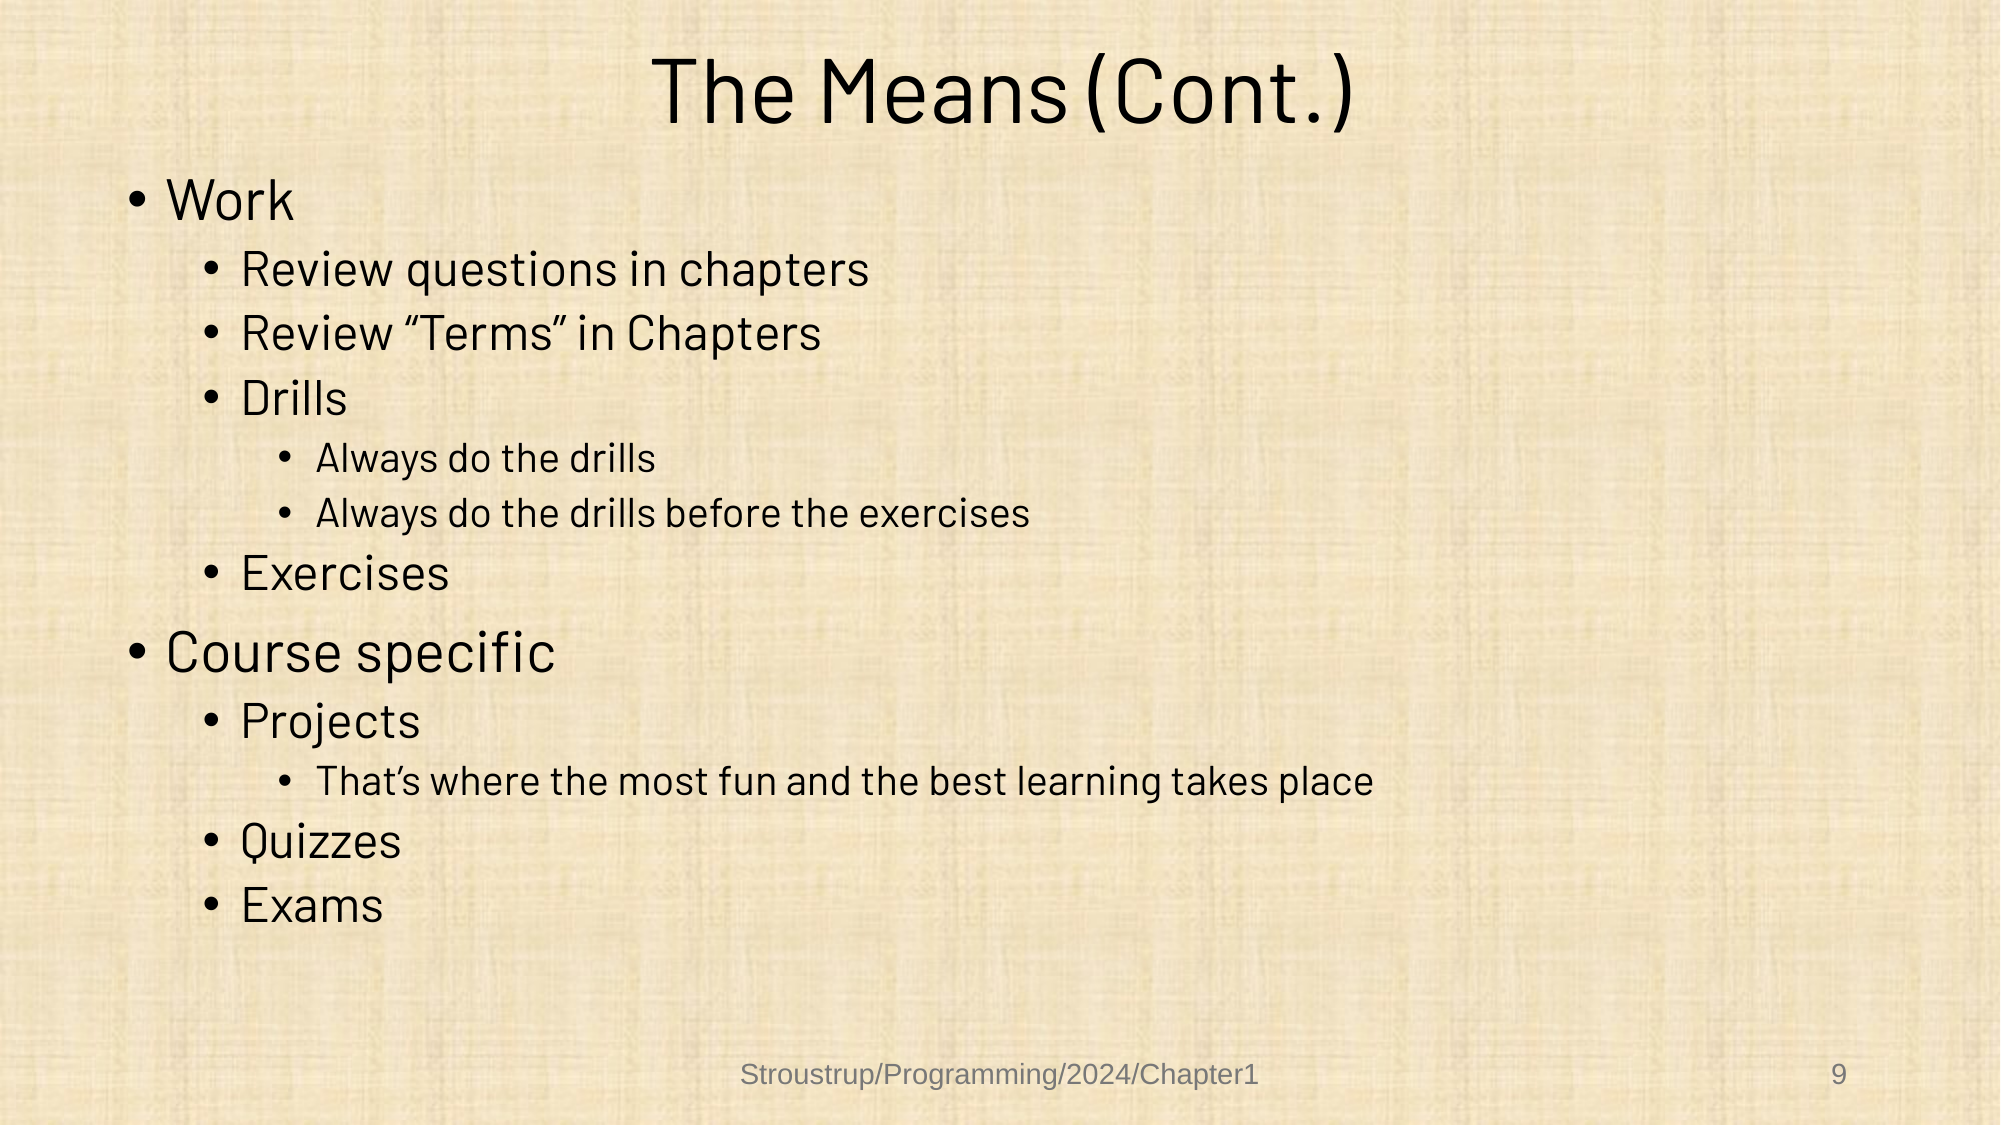

# The Means (Cont.)
Work
Review questions in chapters
Review “Terms” in Chapters
Drills
Always do the drills
Always do the drills before the exercises
Exercises
Course specific
Projects
That’s where the most fun and the best learning takes place
Quizzes
Exams
Stroustrup/Programming/2024/Chapter1
9